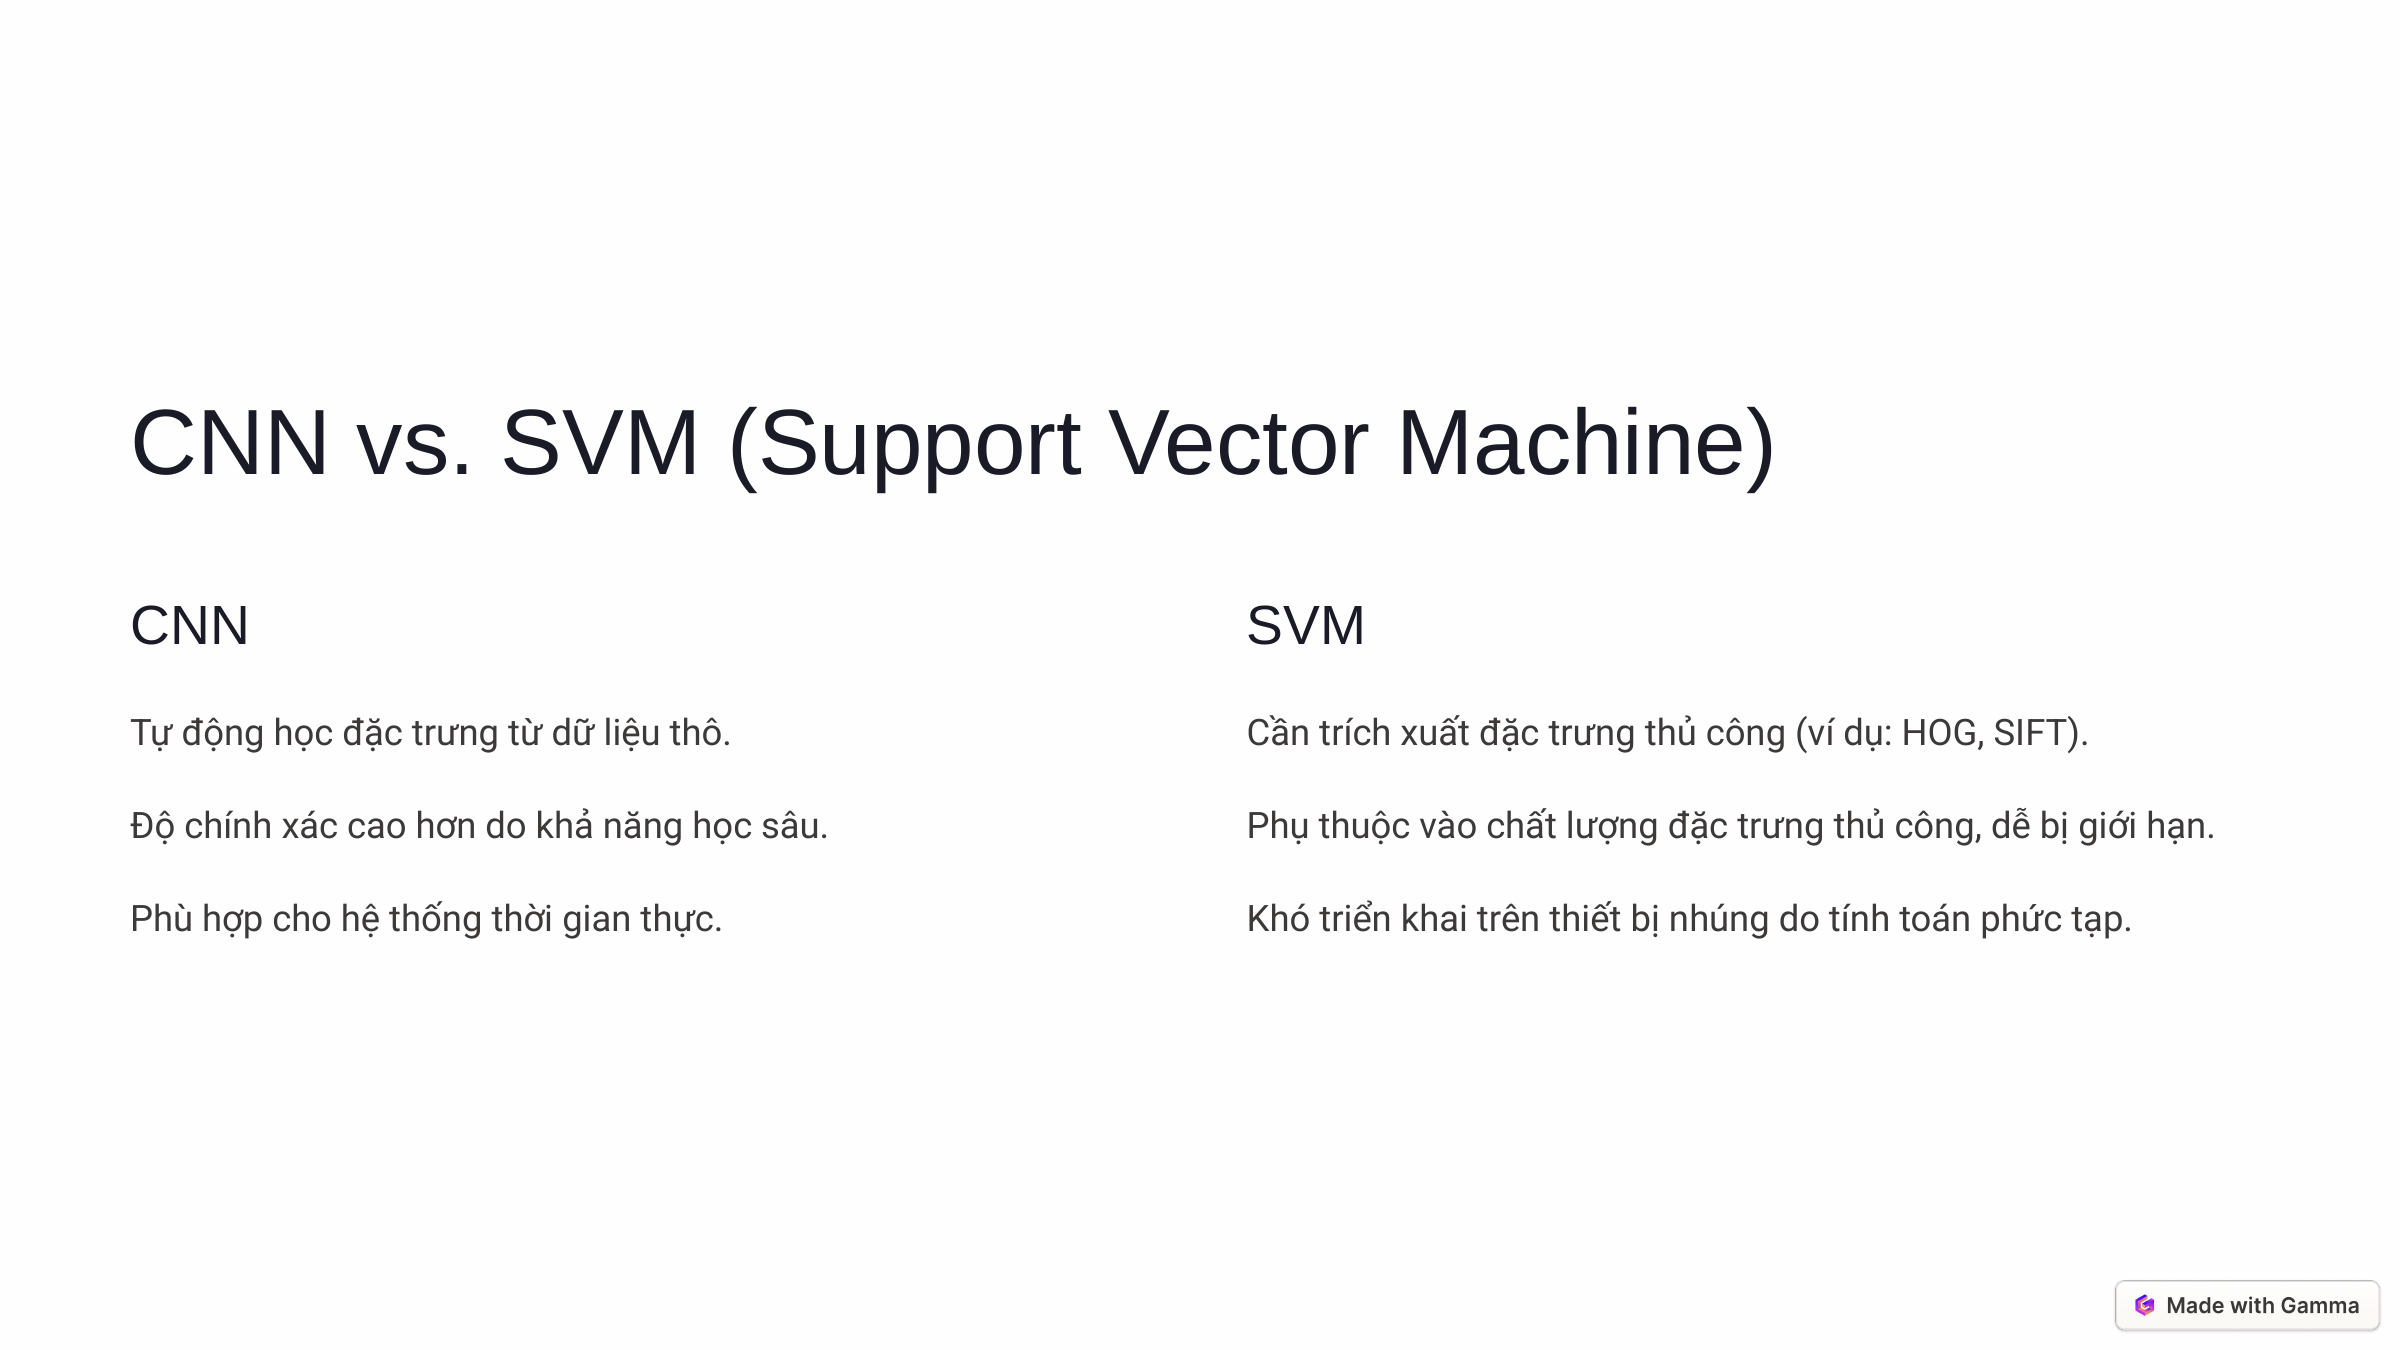

CNN vs. SVM (Support Vector Machine)
CNN
SVM
Tự động học đặc trưng từ dữ liệu thô.
Cần trích xuất đặc trưng thủ công (ví dụ: HOG, SIFT).
Độ chính xác cao hơn do khả năng học sâu.
Phụ thuộc vào chất lượng đặc trưng thủ công, dễ bị giới hạn.
Phù hợp cho hệ thống thời gian thực.
Khó triển khai trên thiết bị nhúng do tính toán phức tạp.